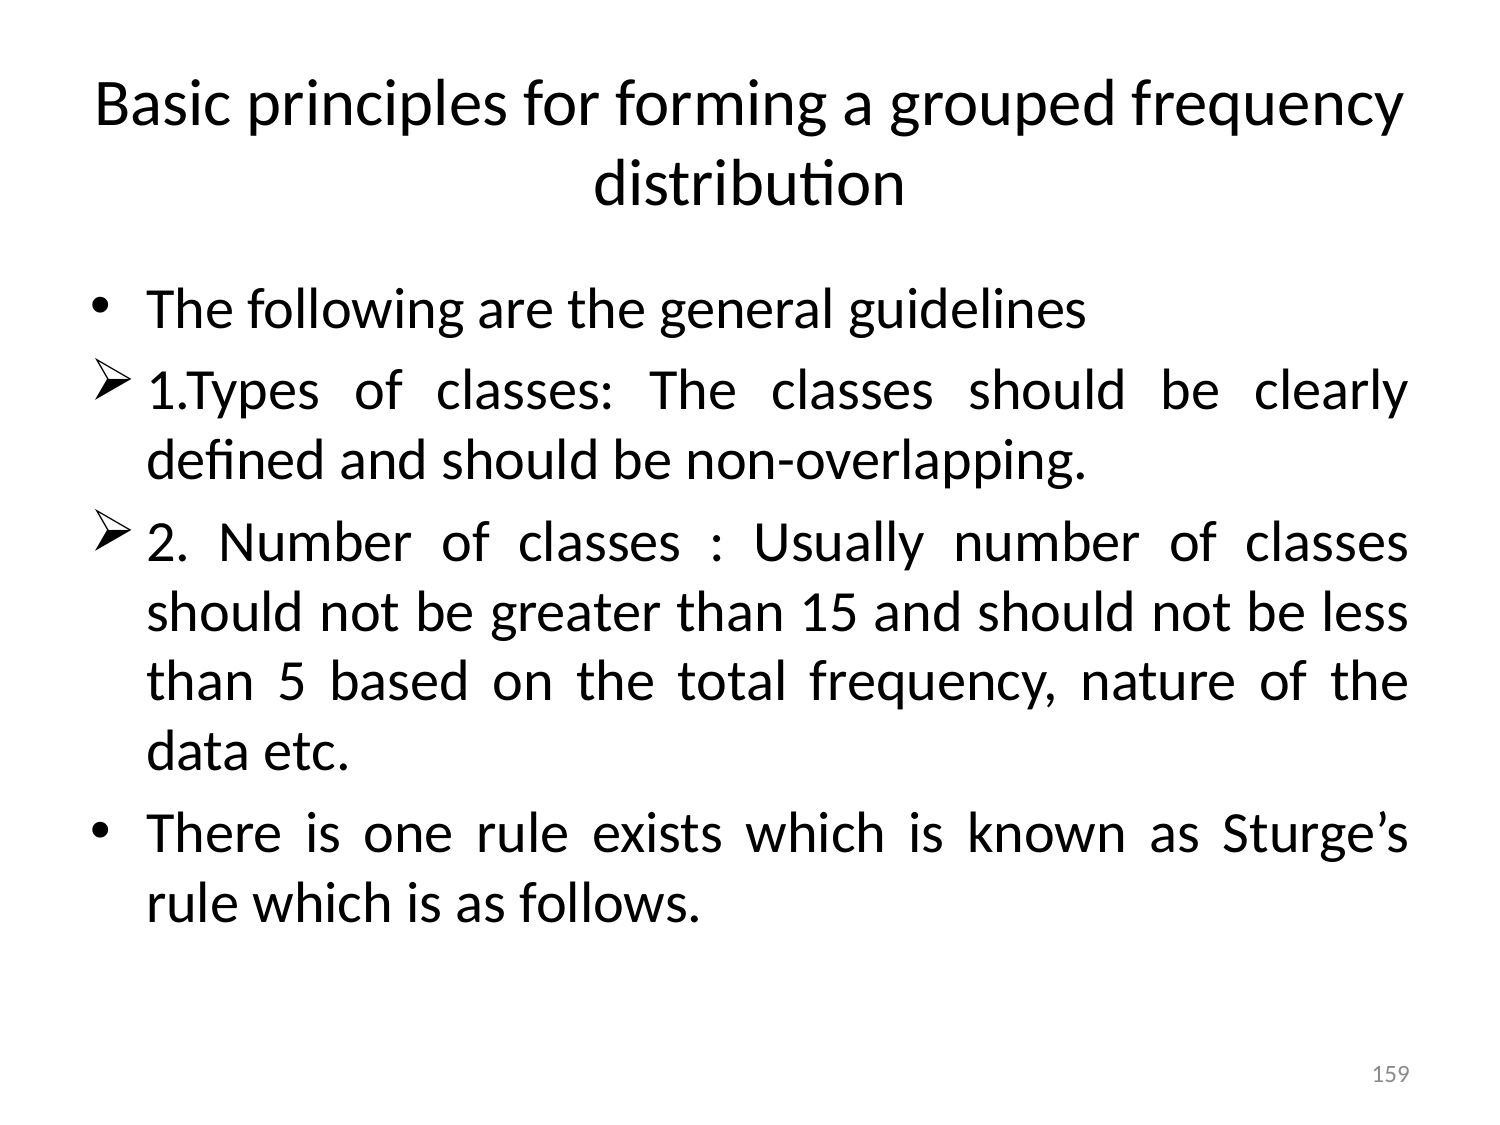

# Basic principles for forming a grouped frequency distribution
The following are the general guidelines
1.Types of classes: The classes should be clearly defined and should be non-overlapping.
2. Number of classes : Usually number of classes should not be greater than 15 and should not be less than 5 based on the total frequency, nature of the data etc.
There is one rule exists which is known as Sturge’s rule which is as follows.

159